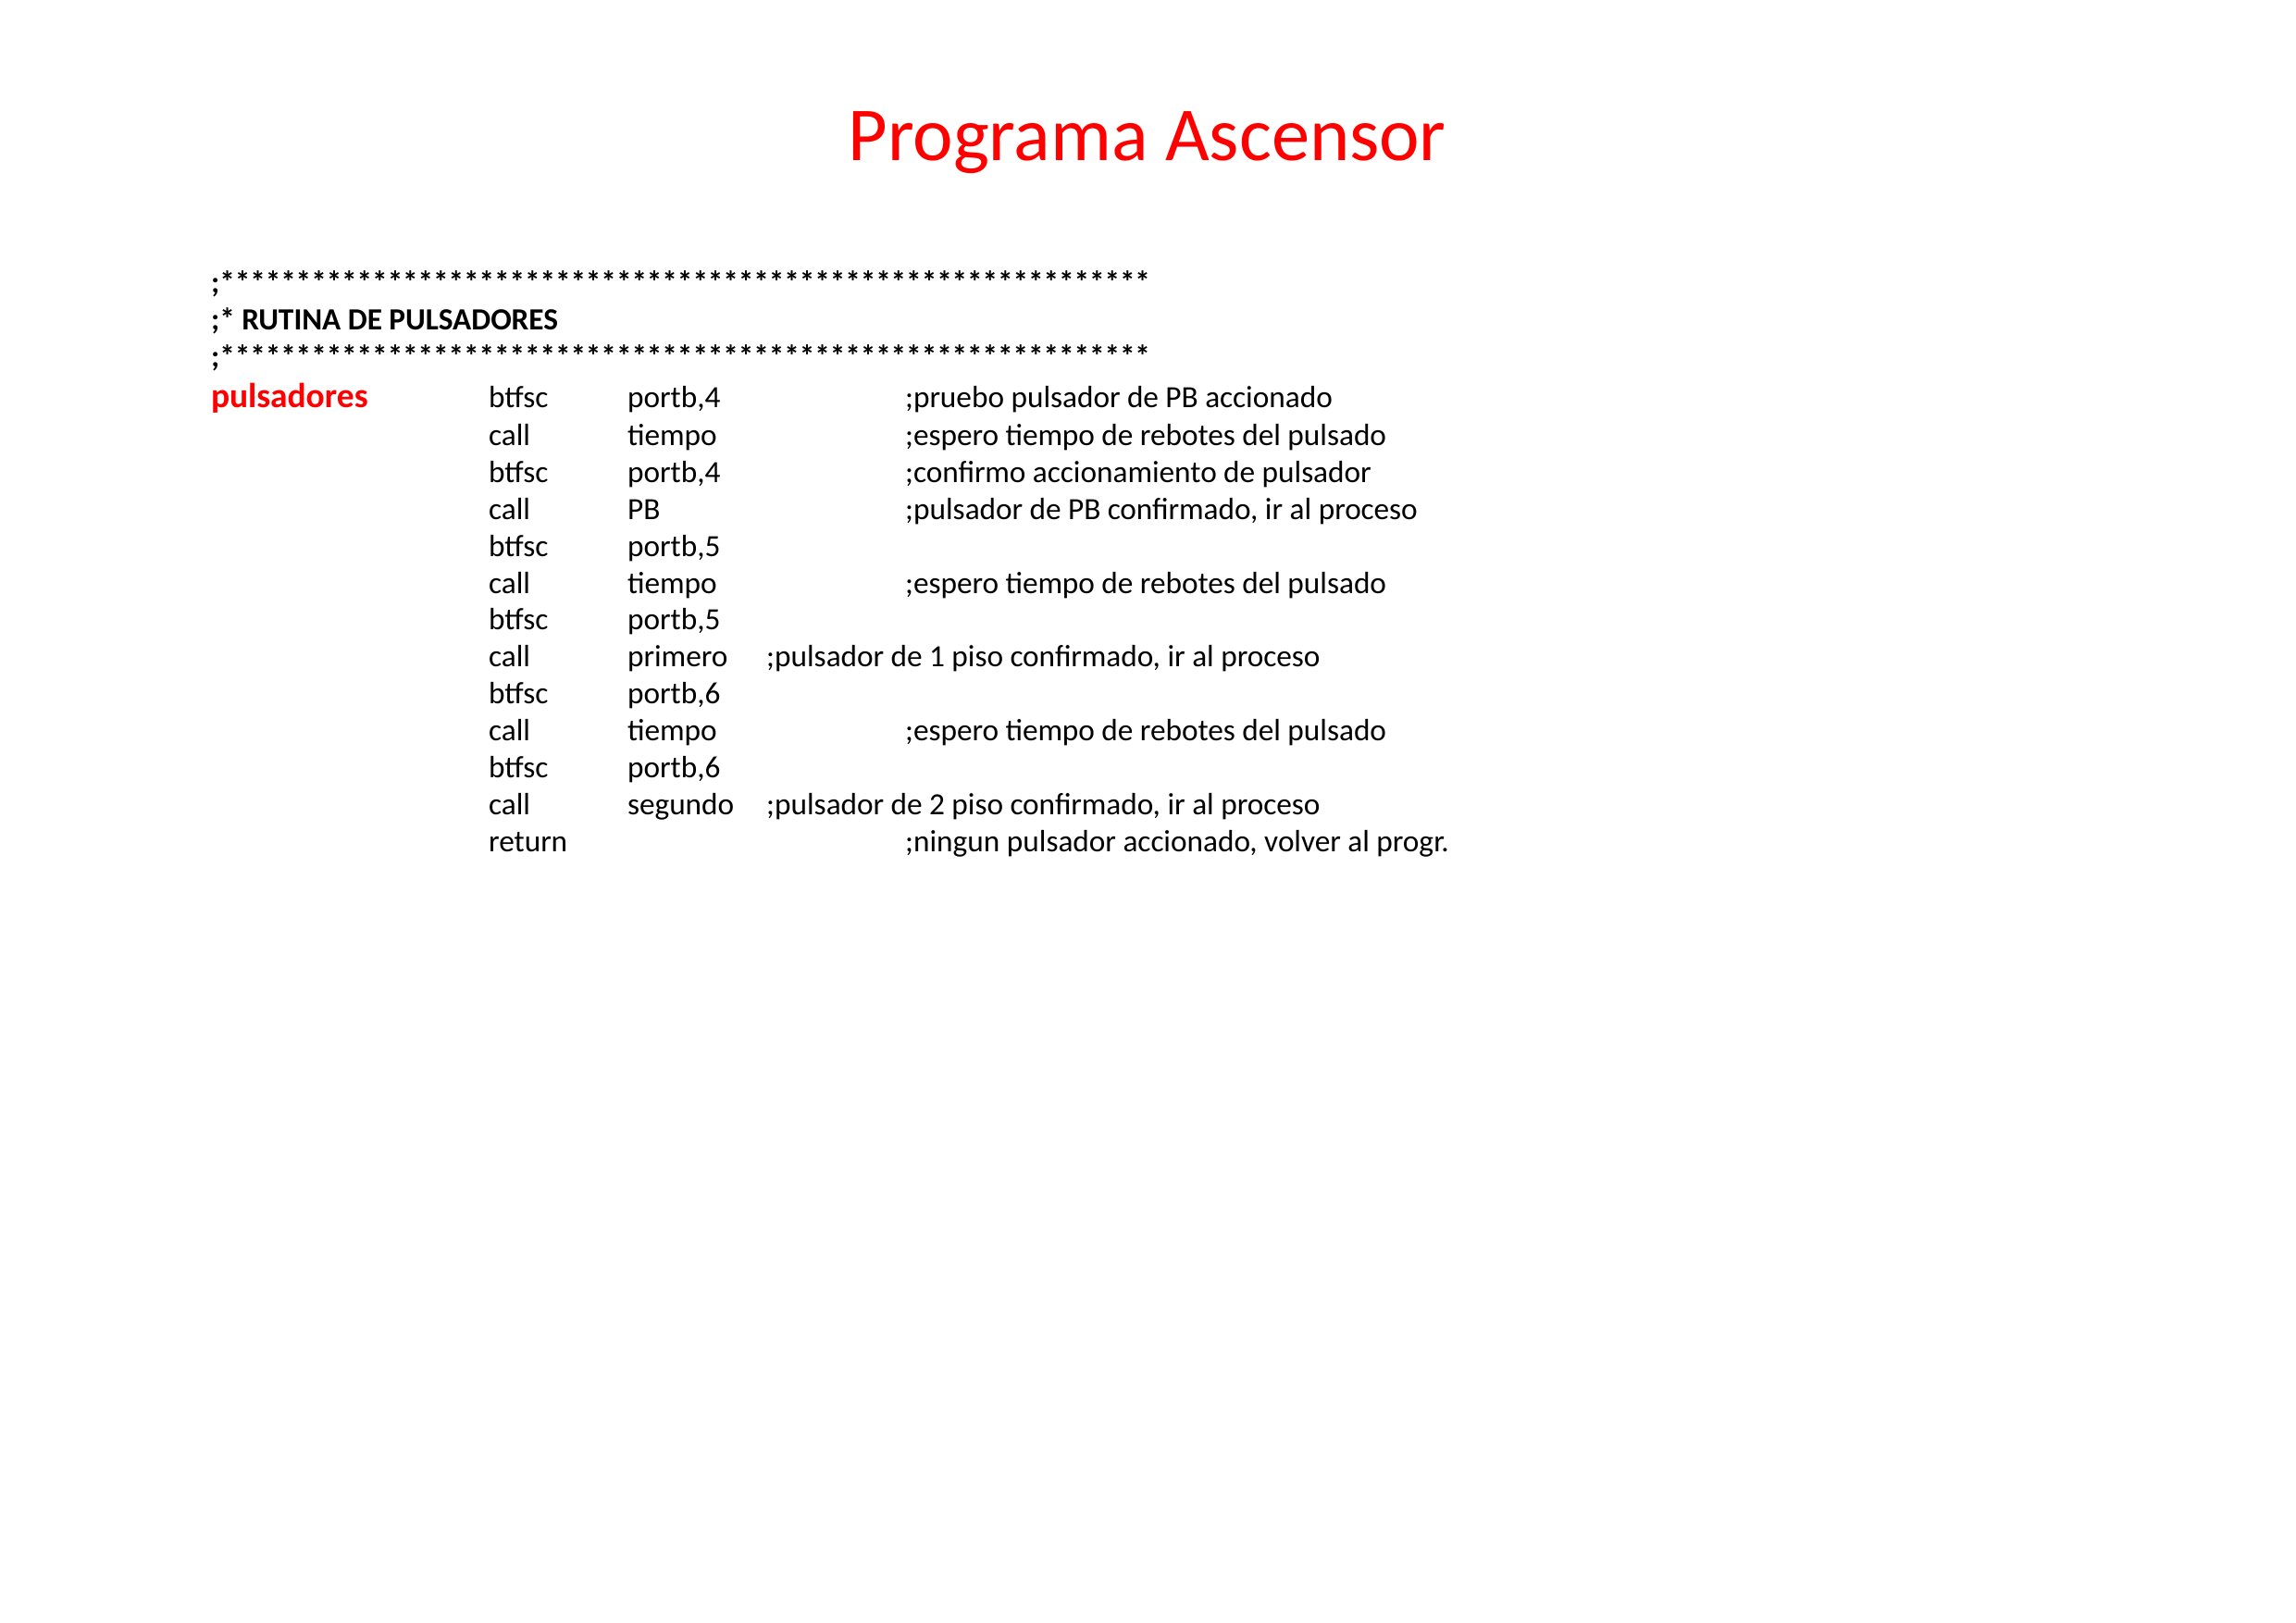

# Programa Ascensor
;*************************************************************
;* RUTINA DE PULSADORES
;*************************************************************
pulsadores	btfsc	portb,4		;pruebo pulsador de PB accionado
		call	tiempo		;espero tiempo de rebotes del pulsado
		btfsc	portb,4		;confirmo accionamiento de pulsador
		call	PB		;pulsador de PB confirmado, ir al proceso
		btfsc	portb,5
		call	tiempo		;espero tiempo de rebotes del pulsado
		btfsc	portb,5
		call	primero	;pulsador de 1 piso confirmado, ir al proceso
		btfsc	portb,6
		call	tiempo		;espero tiempo de rebotes del pulsado
		btfsc	portb,6
		call	segundo	;pulsador de 2 piso confirmado, ir al proceso
		return			;ningun pulsador accionado, volver al progr.